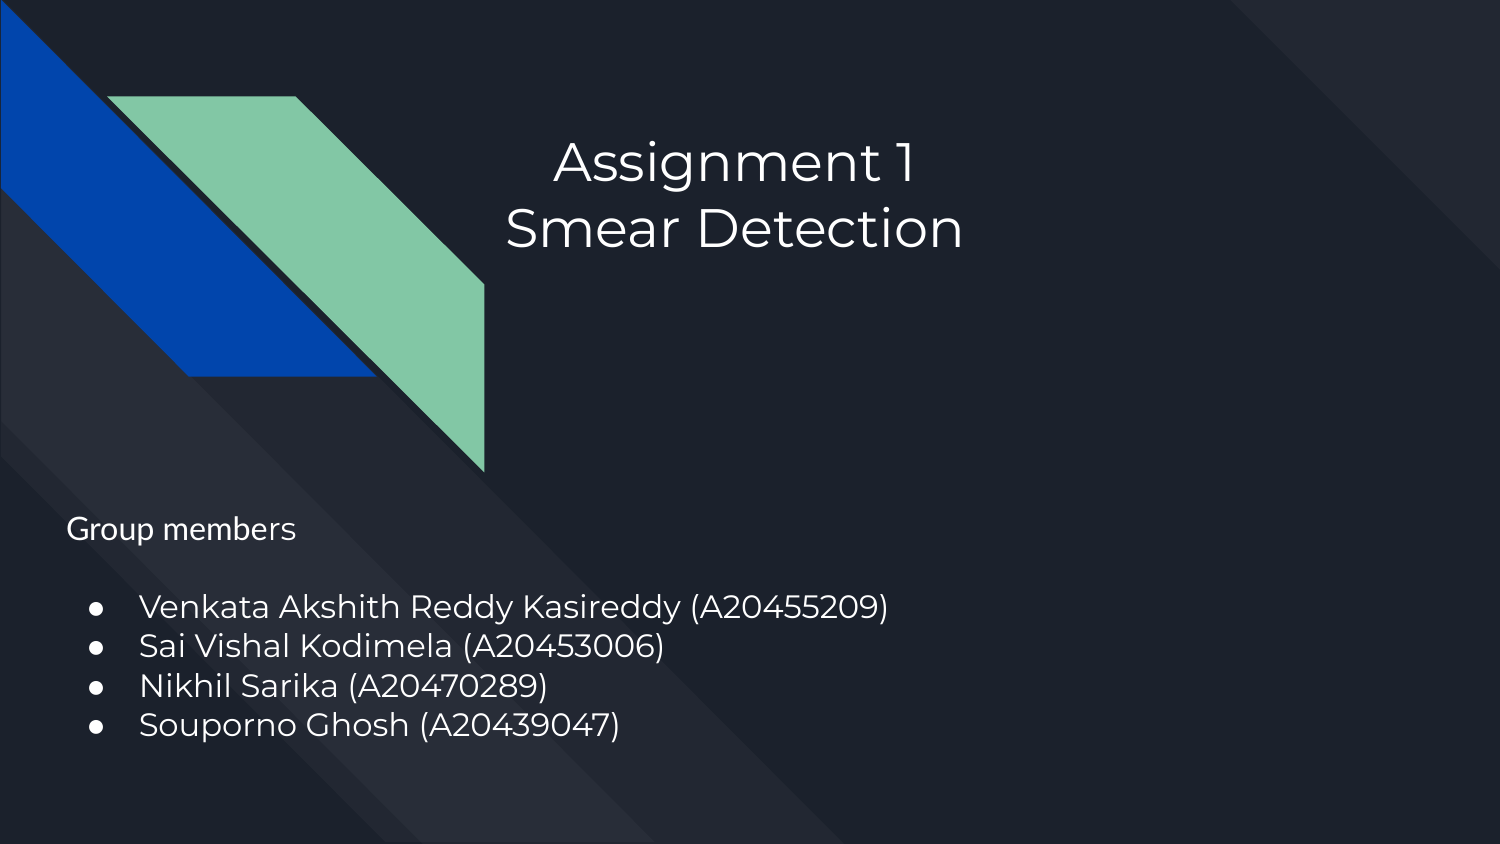

# Assignment 1
Smear Detection
Group members

Venkata Akshith Reddy Kasireddy (A20455209)
Sai Vishal Kodimela (A20453006)
Nikhil Sarika (A20470289)
Souporno Ghosh (A20439047)